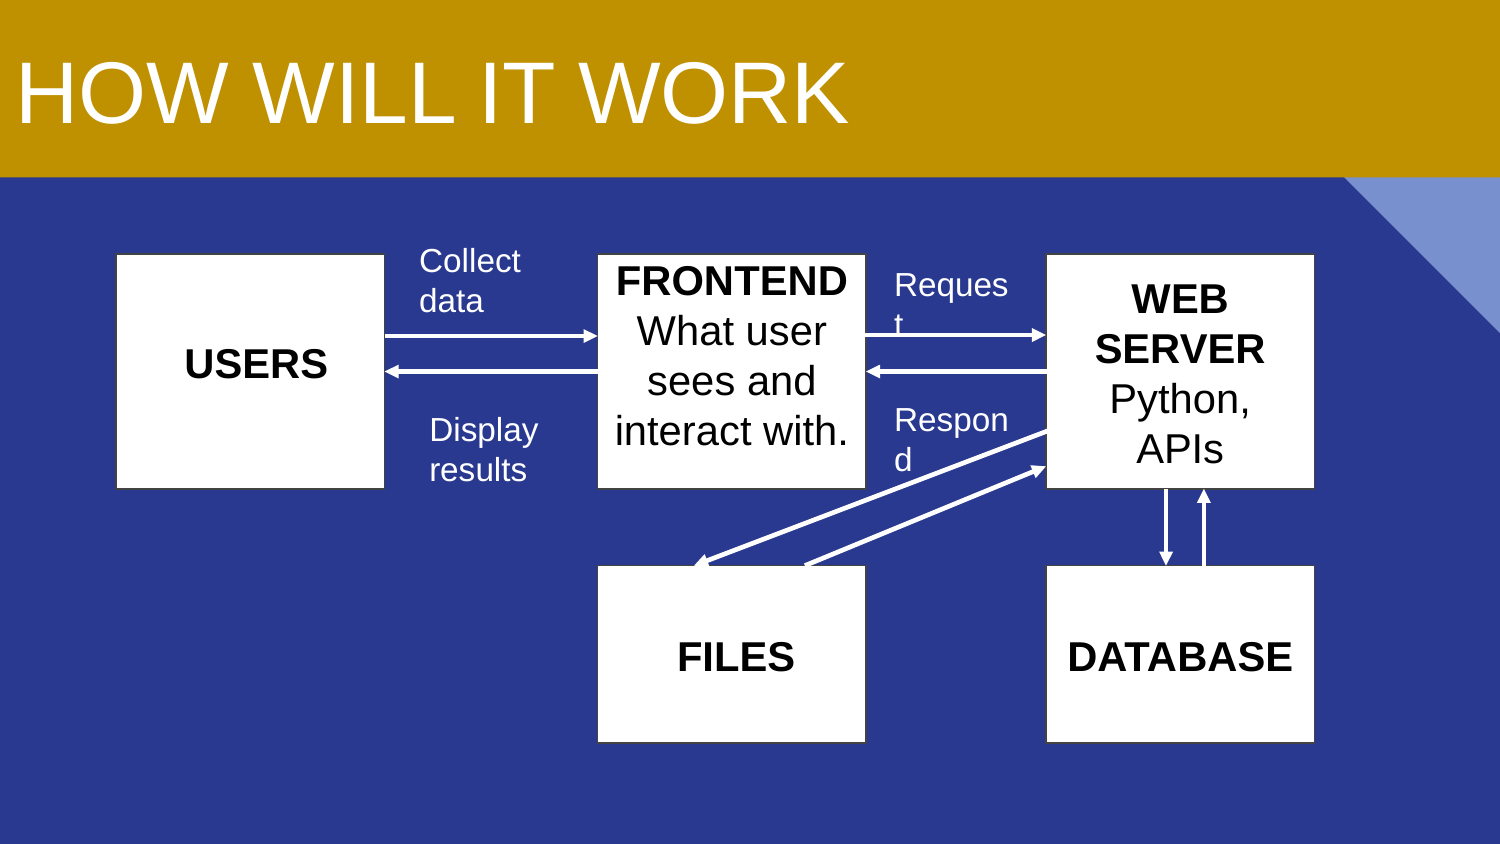

# HOW WILL IT WORK
Collect data
Request

 USERS
FRONTEND
What user sees and interact with.

WEB SERVER
Python, APIs
Respond
Display results
 FILES
DATABASE